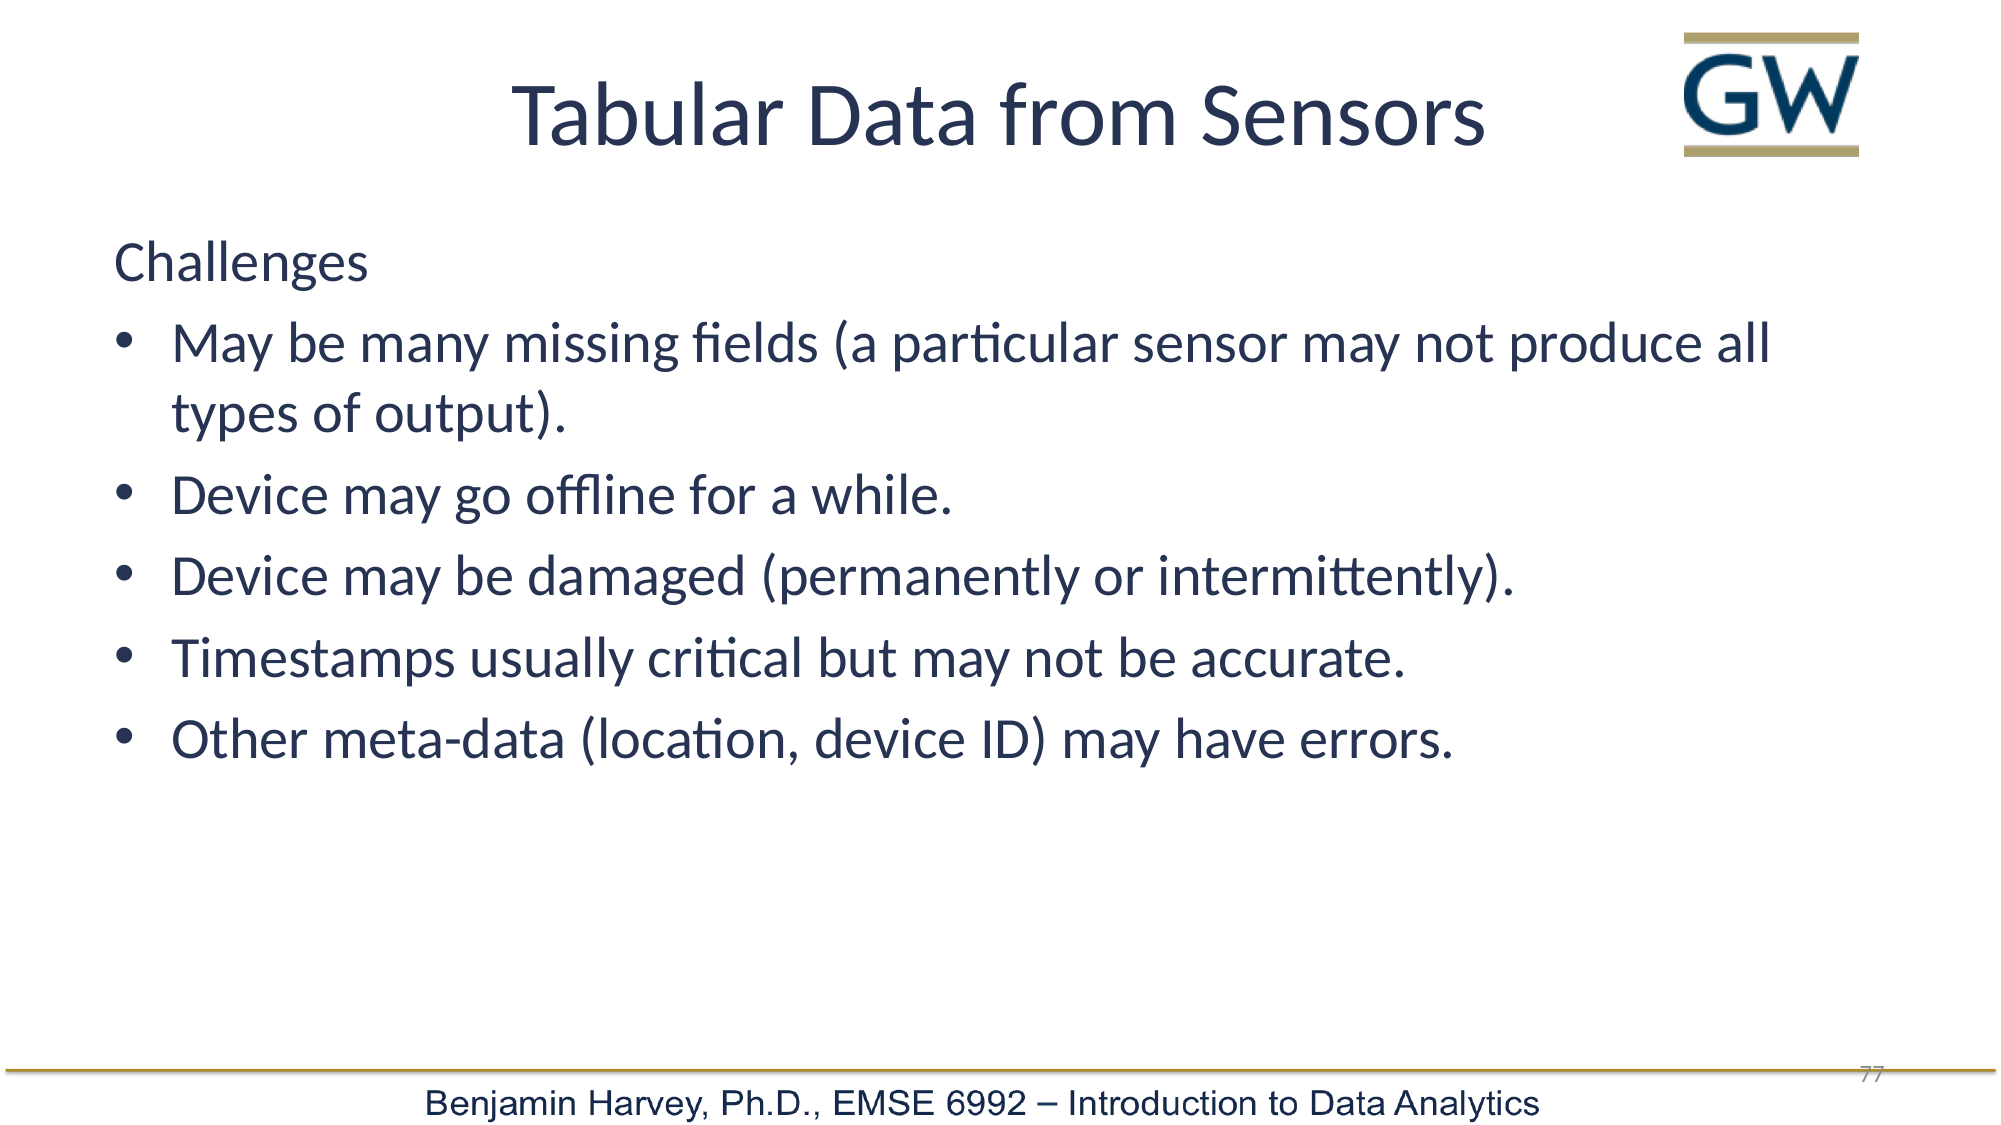

# Tabular Data from Sensors
Challenges
May be many missing fields (a particular sensor may not produce all types of output).
Device may go offline for a while.
Device may be damaged (permanently or intermittently).
Timestamps usually critical but may not be accurate.
Other meta-data (location, device ID) may have errors.

77